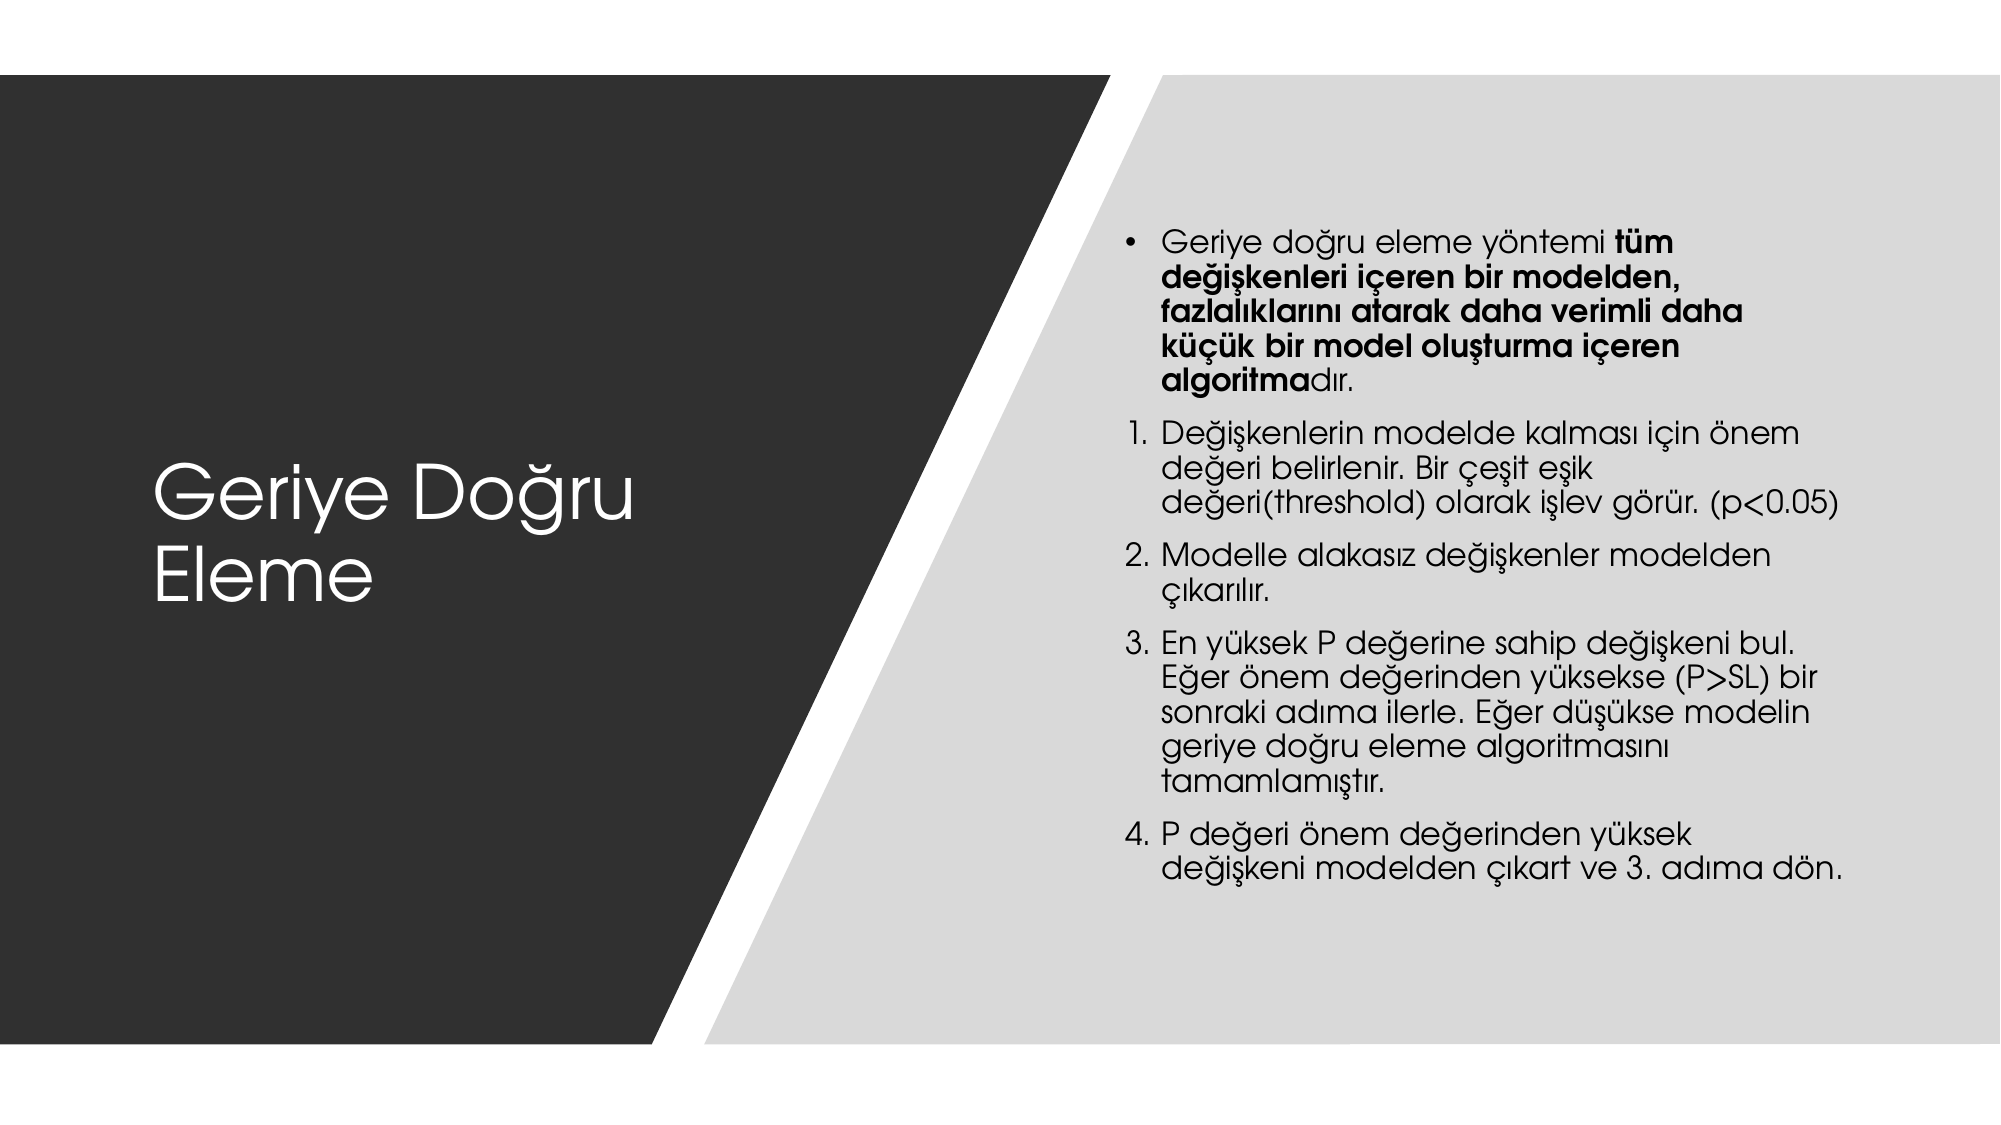

Geriye doğru eleme yöntemi tüm değişkenleri içeren bir modelden, fazlalıklarını atarak daha verimli daha küçük bir model oluşturma içeren algoritmadır.
Değişkenlerin modelde kalması için önem değeri belirlenir. Bir çeşit eşik değeri(threshold) olarak işlev görür. (p<0.05)
Modelle alakasız değişkenler modelden çıkarılır.
En yüksek P değerine sahip değişkeni bul. Eğer önem değerinden yüksekse (P>SL) bir sonraki adıma ilerle. Eğer düşükse modelin geriye doğru eleme algoritmasını tamamlamıştır.
P değeri önem değerinden yüksek değişkeni modelden çıkart ve 3. adıma dön.

# Geriye Doğru Eleme